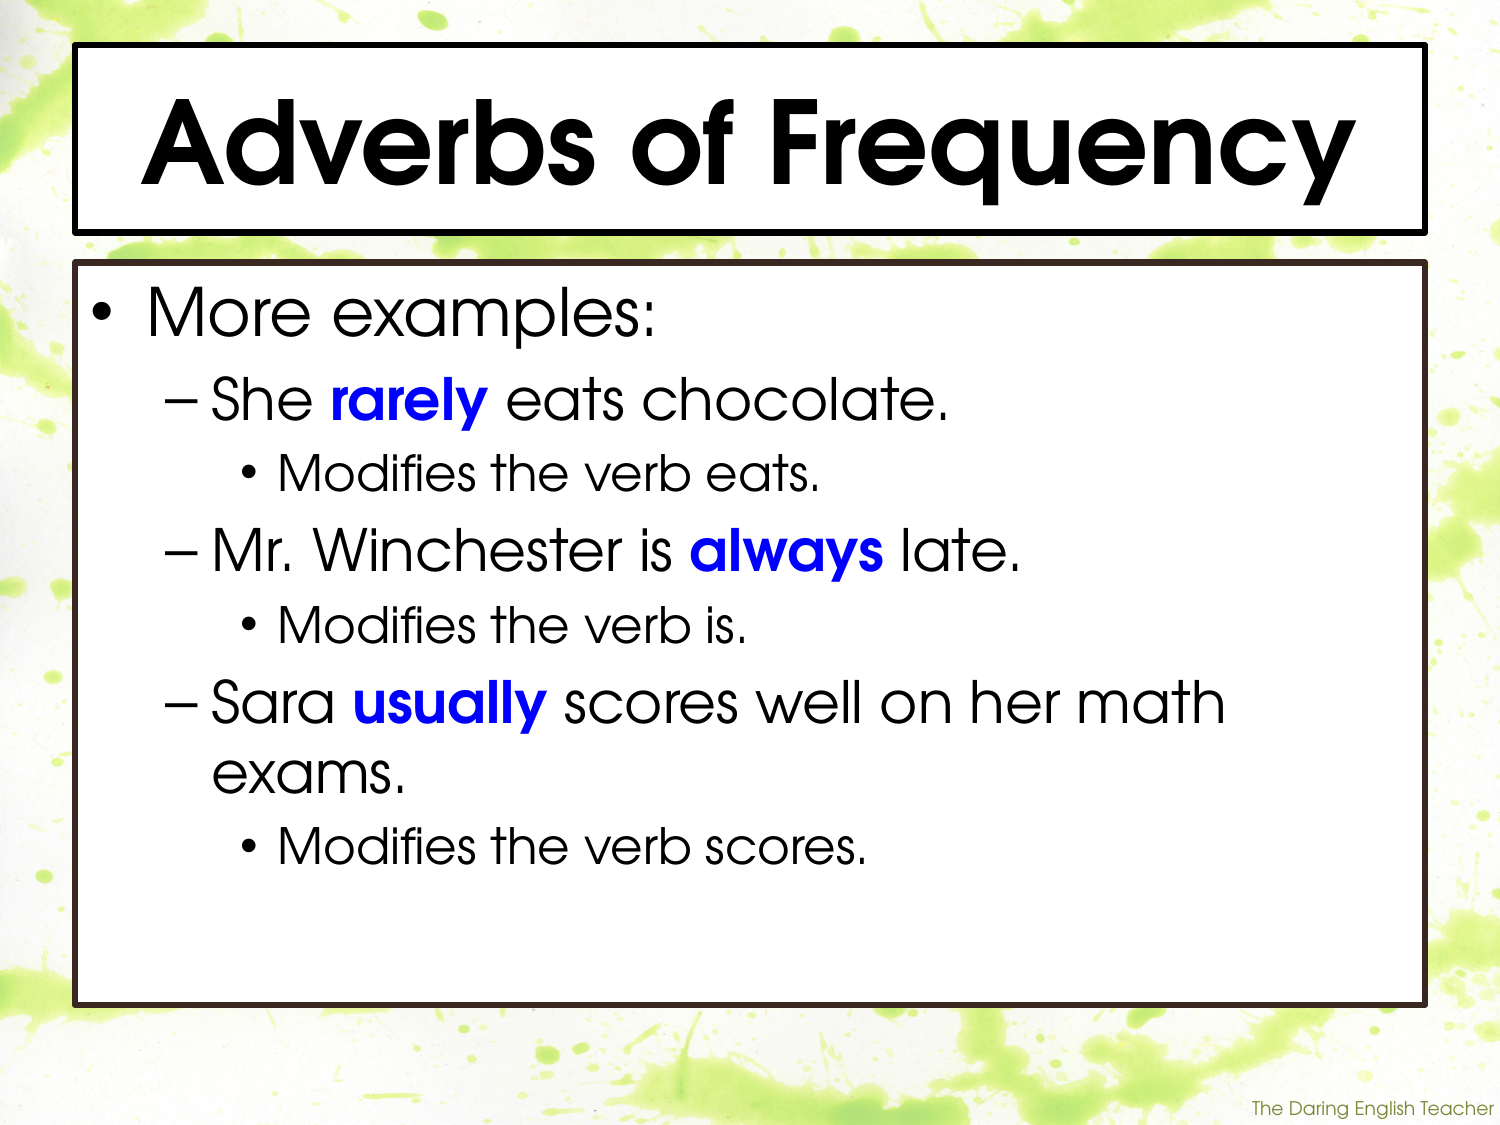

# Adverbs of Frequency
More examples:
She rarely eats chocolate.
Modifies the verb eats.
Mr. Winchester is always late.
Modifies the verb is.
Sara usually scores well on her math exams.
Modifies the verb scores.